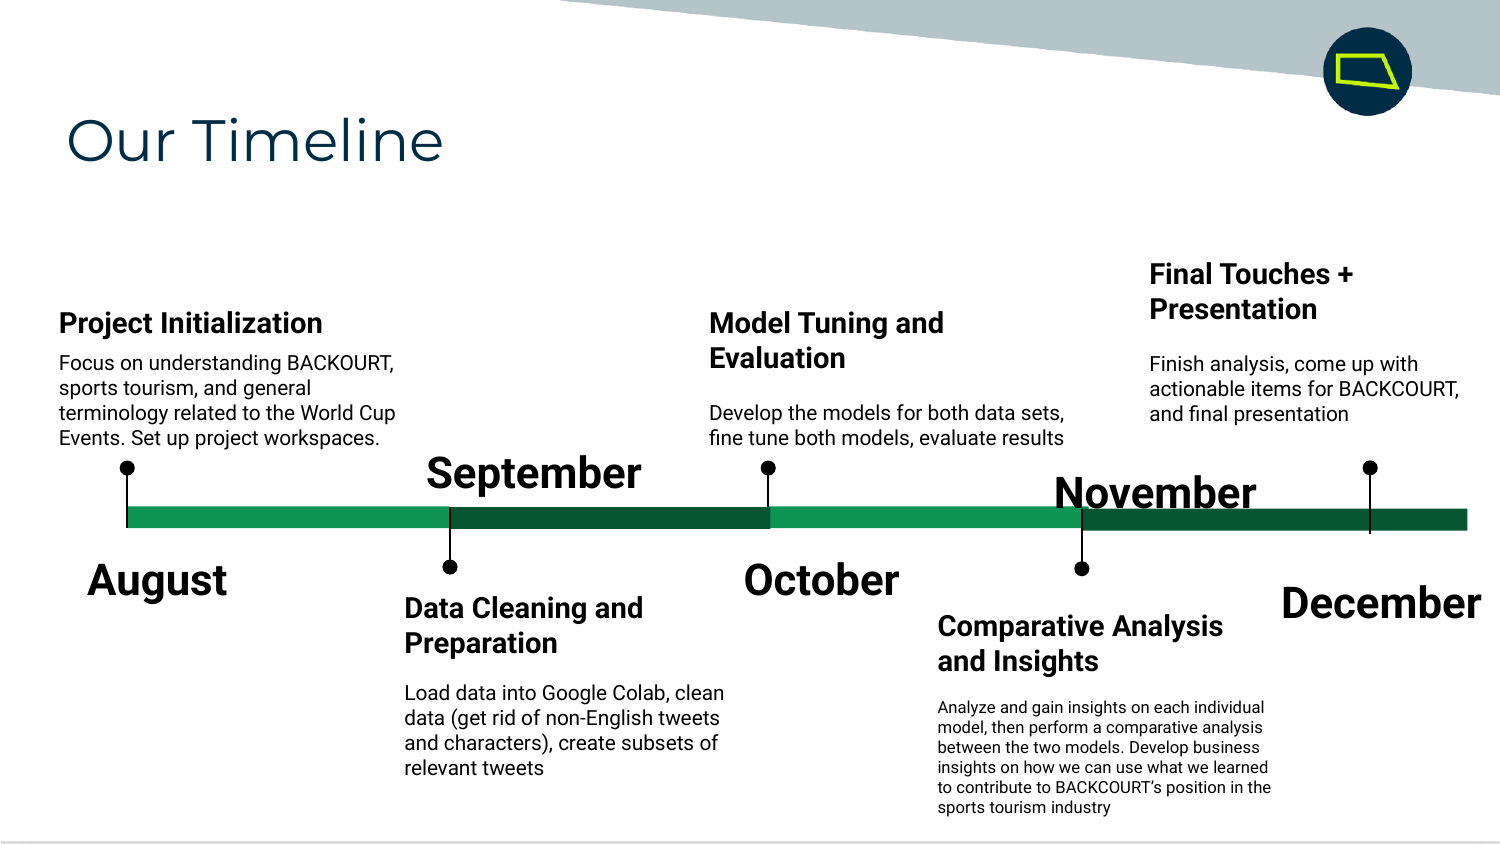

Our Timeline
Final Touches + Presentation

Finish analysis, come up with actionable items for BACKCOURT, and final presentation
Project Initialization

Focus on understanding BACKOURT, sports tourism, and general terminology related to the World Cup Events. Set up project workspaces.

August

Model Tuning and Evaluation

Develop the models for both data sets, fine tune both models, evaluate results

October

September

Data Cleaning and Preparation

Load data into Google Colab, clean data (get rid of non-English tweets and characters), create subsets of relevant tweets

November

Comparative Analysis and Insights

Analyze and gain insights on each individual model, then perform a comparative analysis between the two models. Develop business insights on how we can use what we learned to contribute to BACKCOURT’s position in the sports tourism industry

December